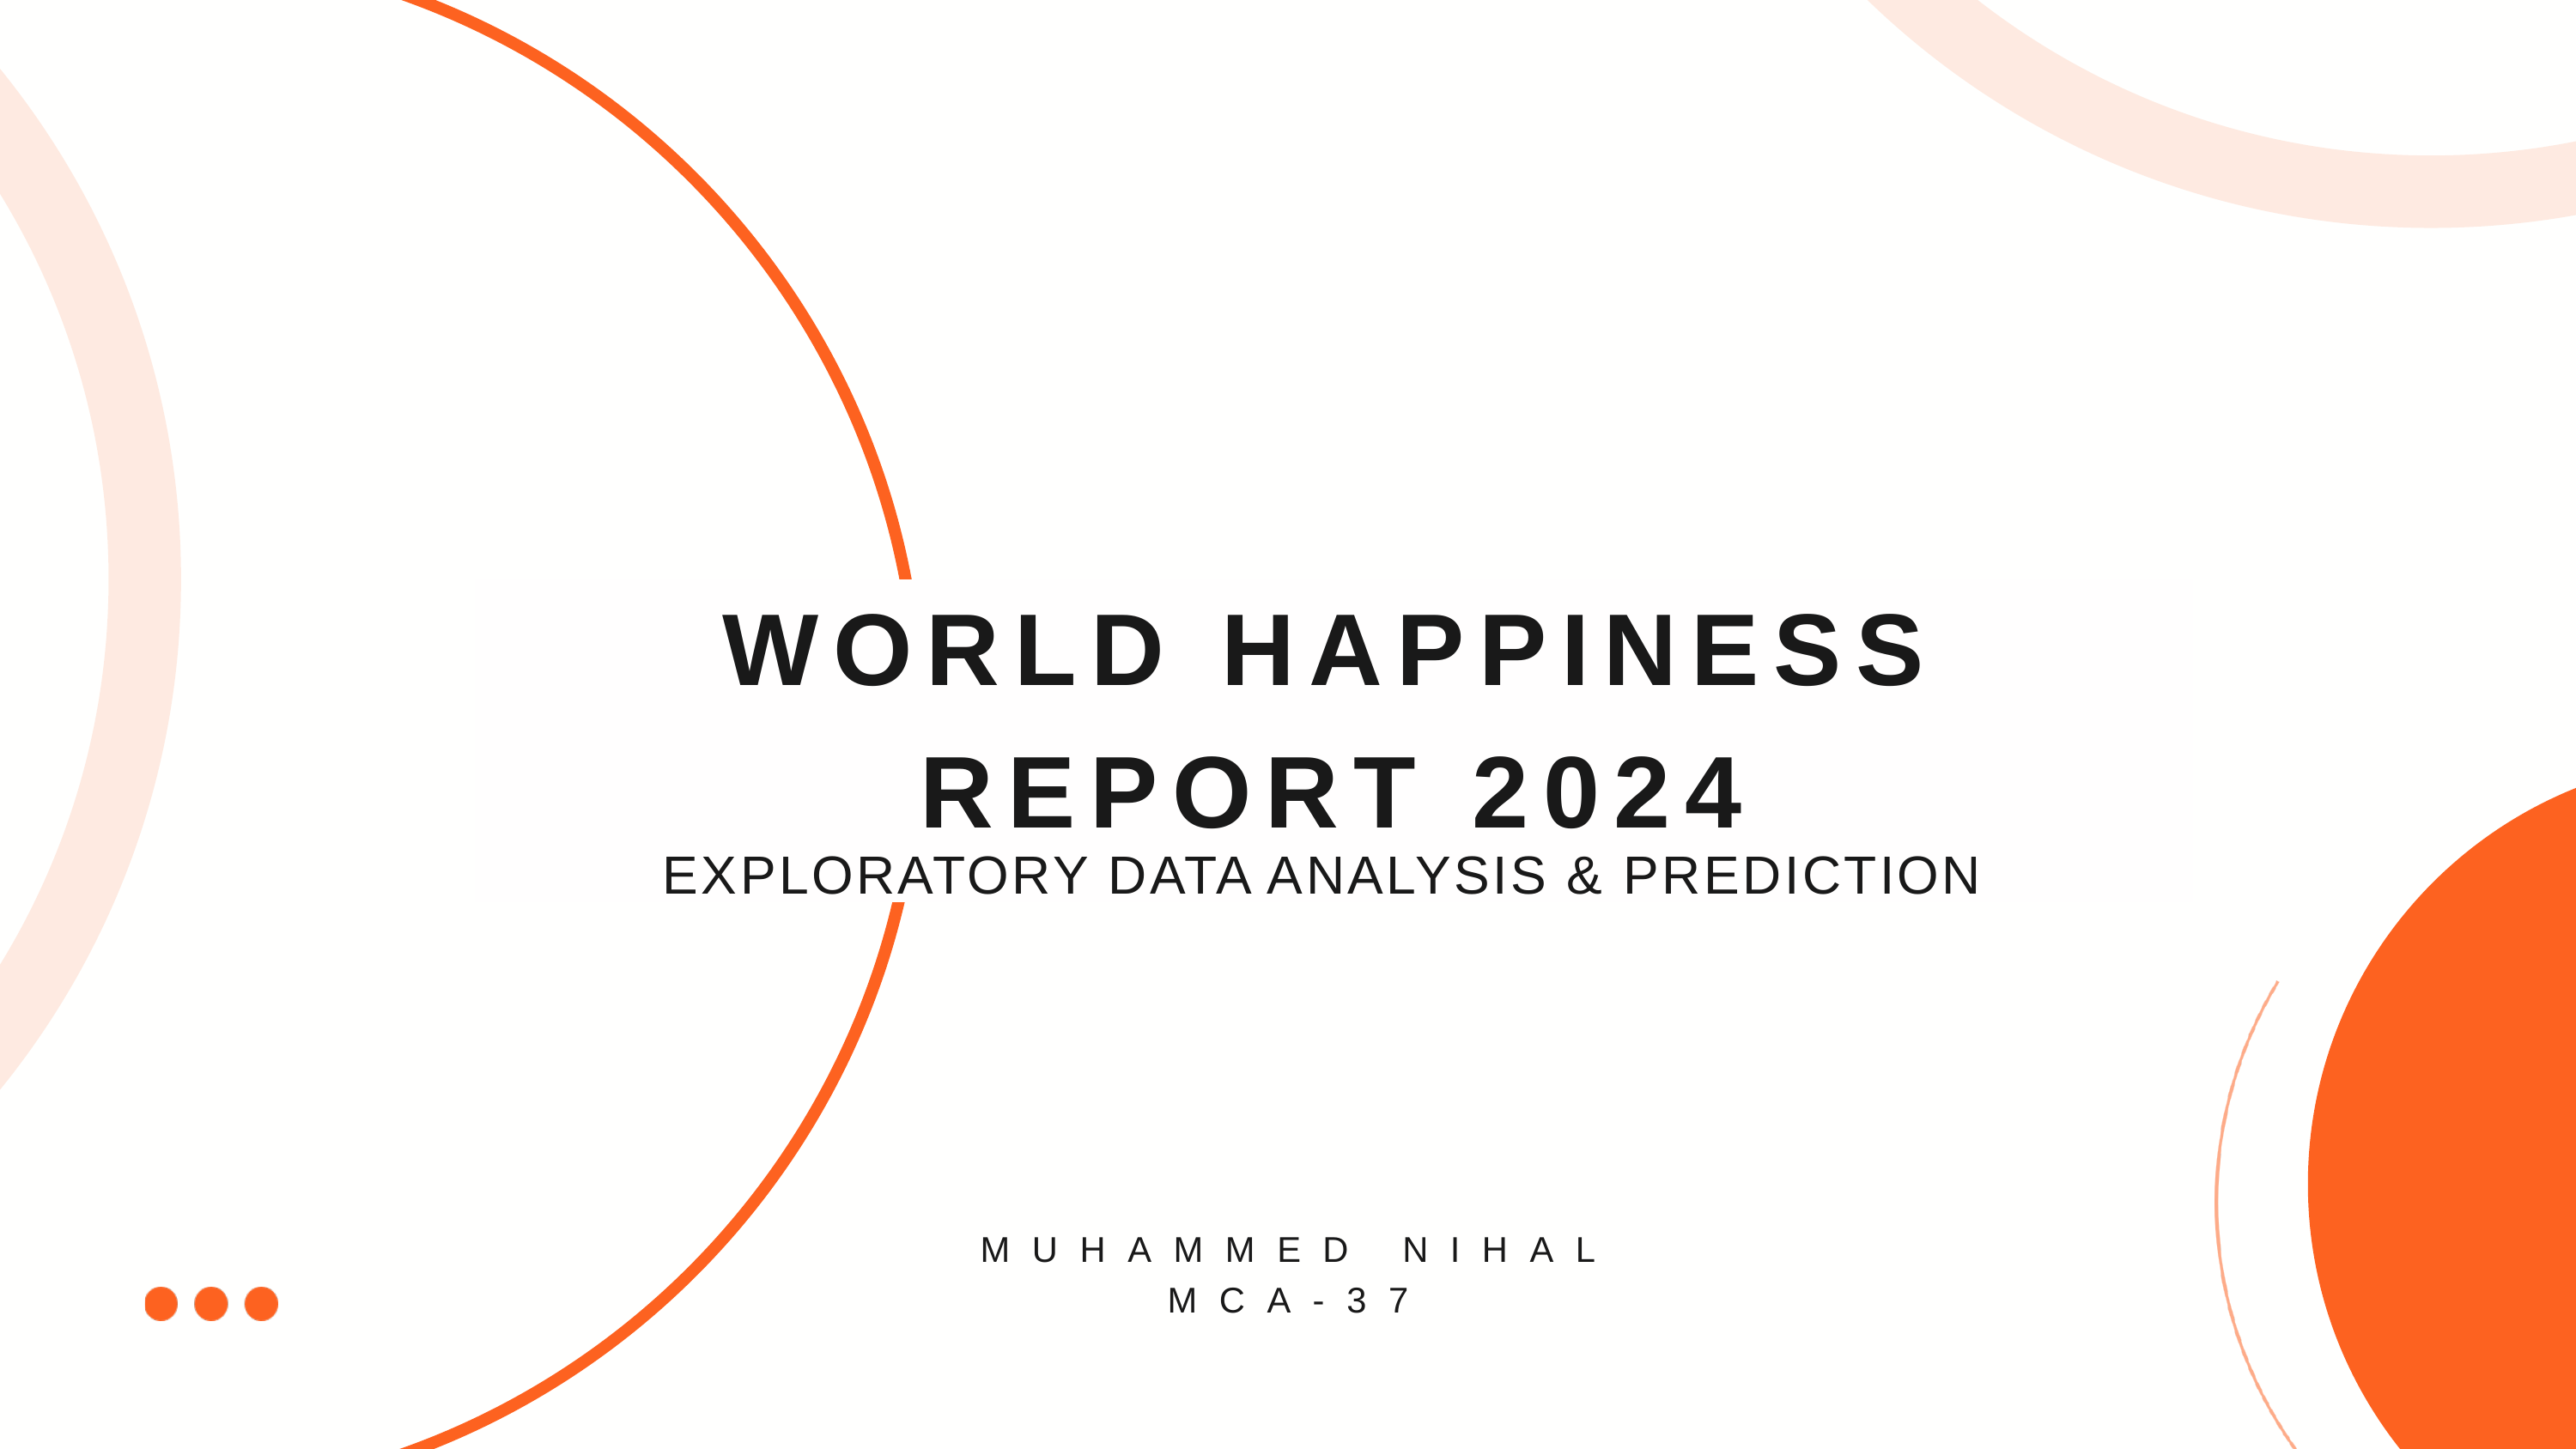

WORLD HAPPINESS REPORT 2024

EXPLORATORY DATA ANALYSIS & PREDICTION

MUHAMMED NIHAL
MCA-37